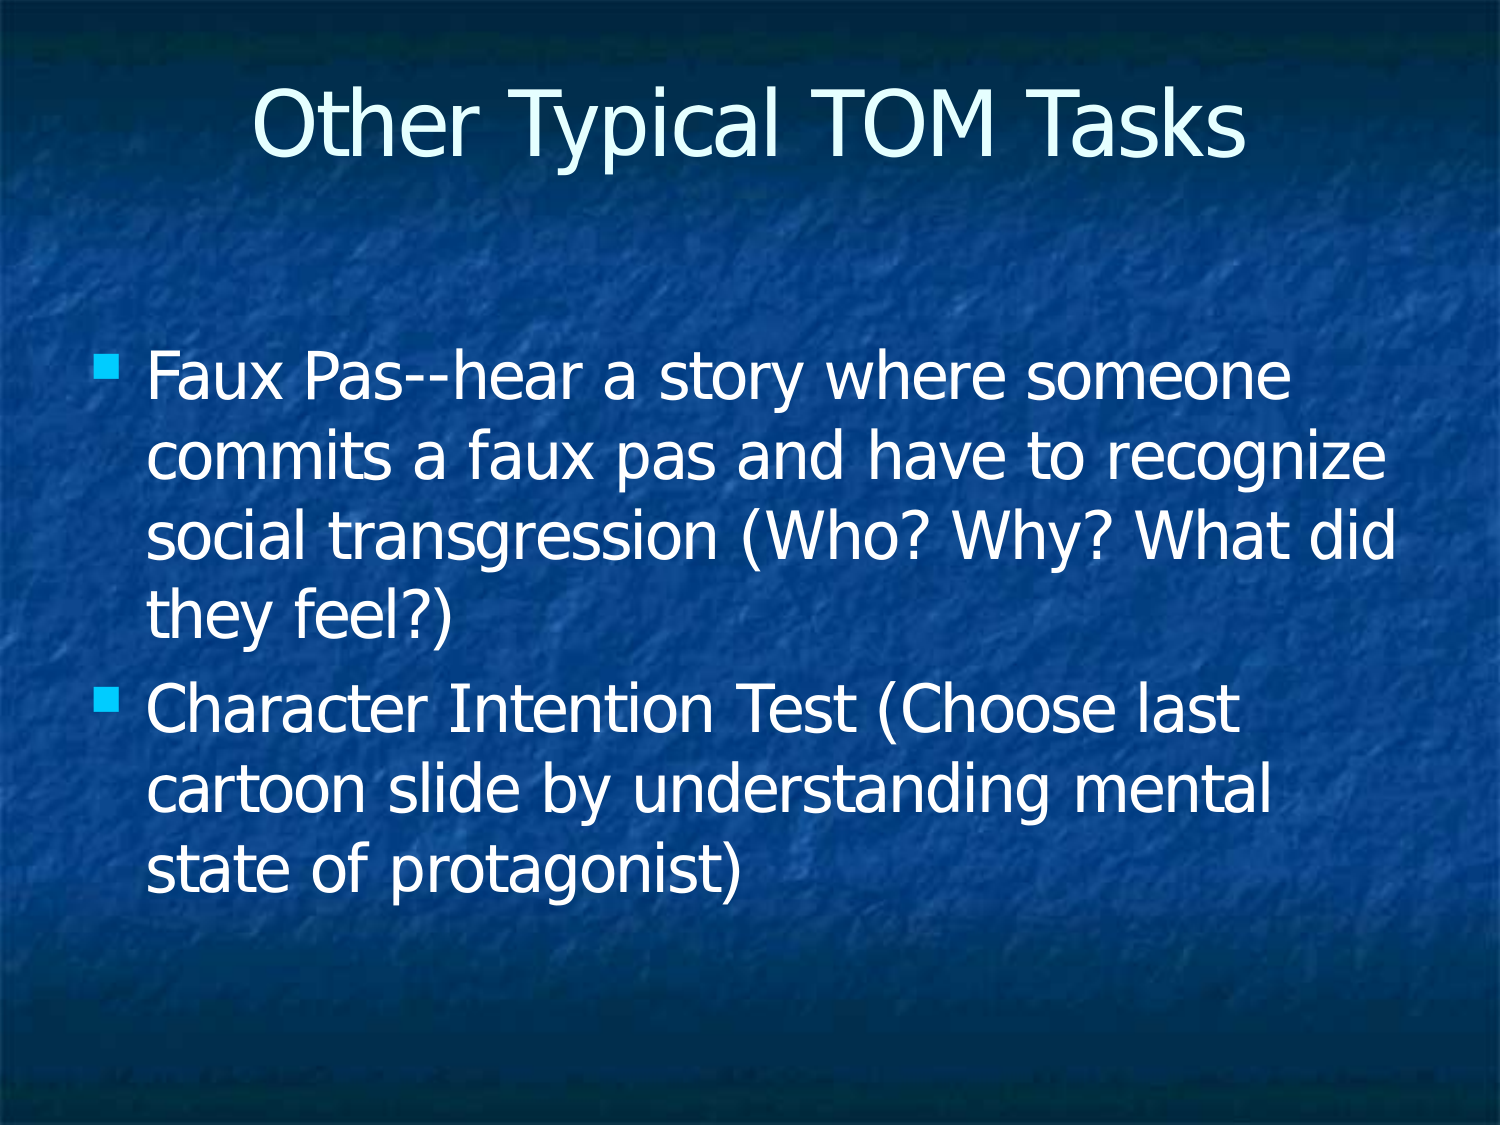

# Other Typical TOM Tasks
Faux Pas--hear a story where someone commits a faux pas and have to recognize social transgression (Who? Why? What did they feel?)
Character Intention Test (Choose last cartoon slide by understanding mental state of protagonist)